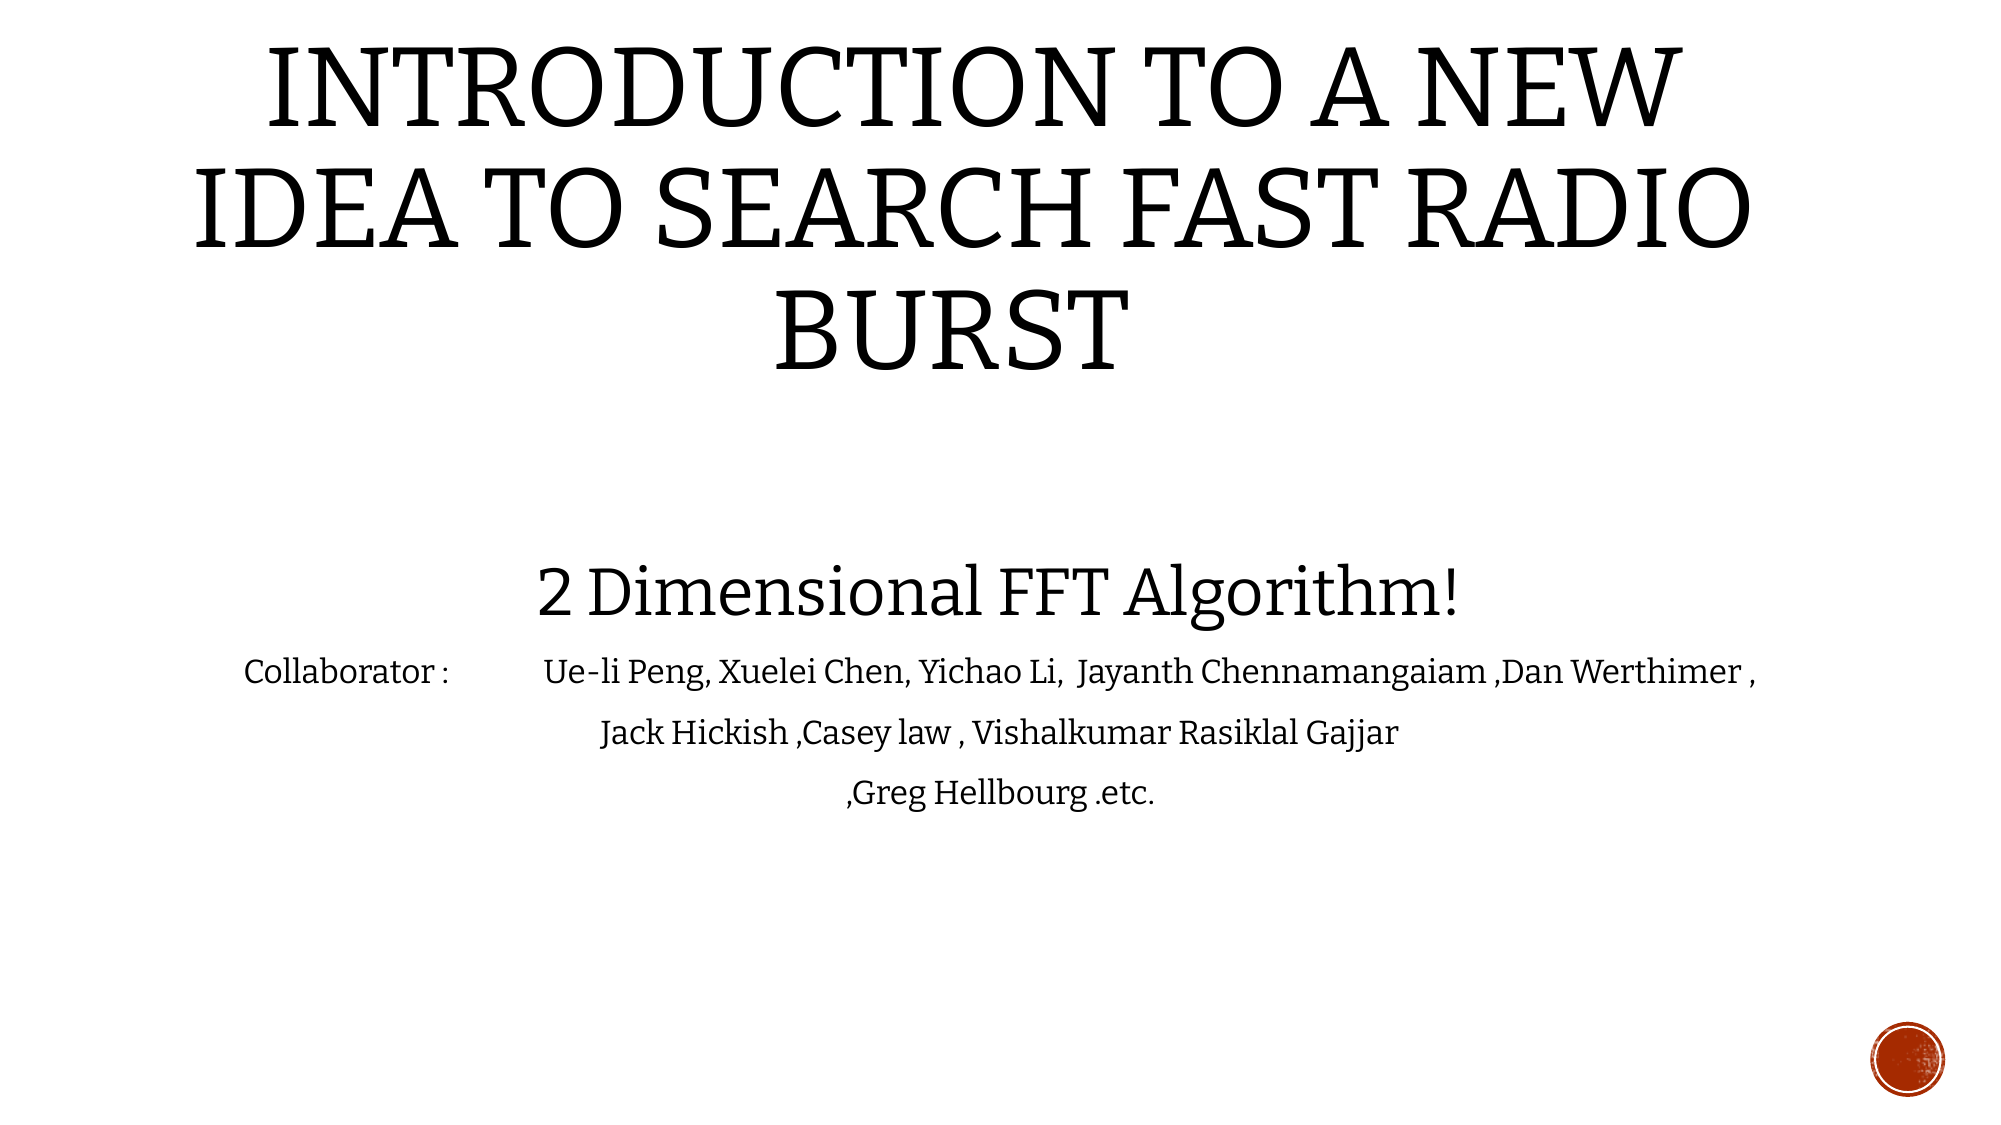

# Introduction to a new idea to Search Fast Radio burst

2 Dimensional FFT Algorithm!
Collaborator :	Ue-li Peng, Xuelei Chen, Yichao Li,  Jayanth Chennamangaiam ,Dan Werthimer ,
Jack Hickish ,Casey law , Vishalkumar Rasiklal Gajjar
,Greg Hellbourg .etc.